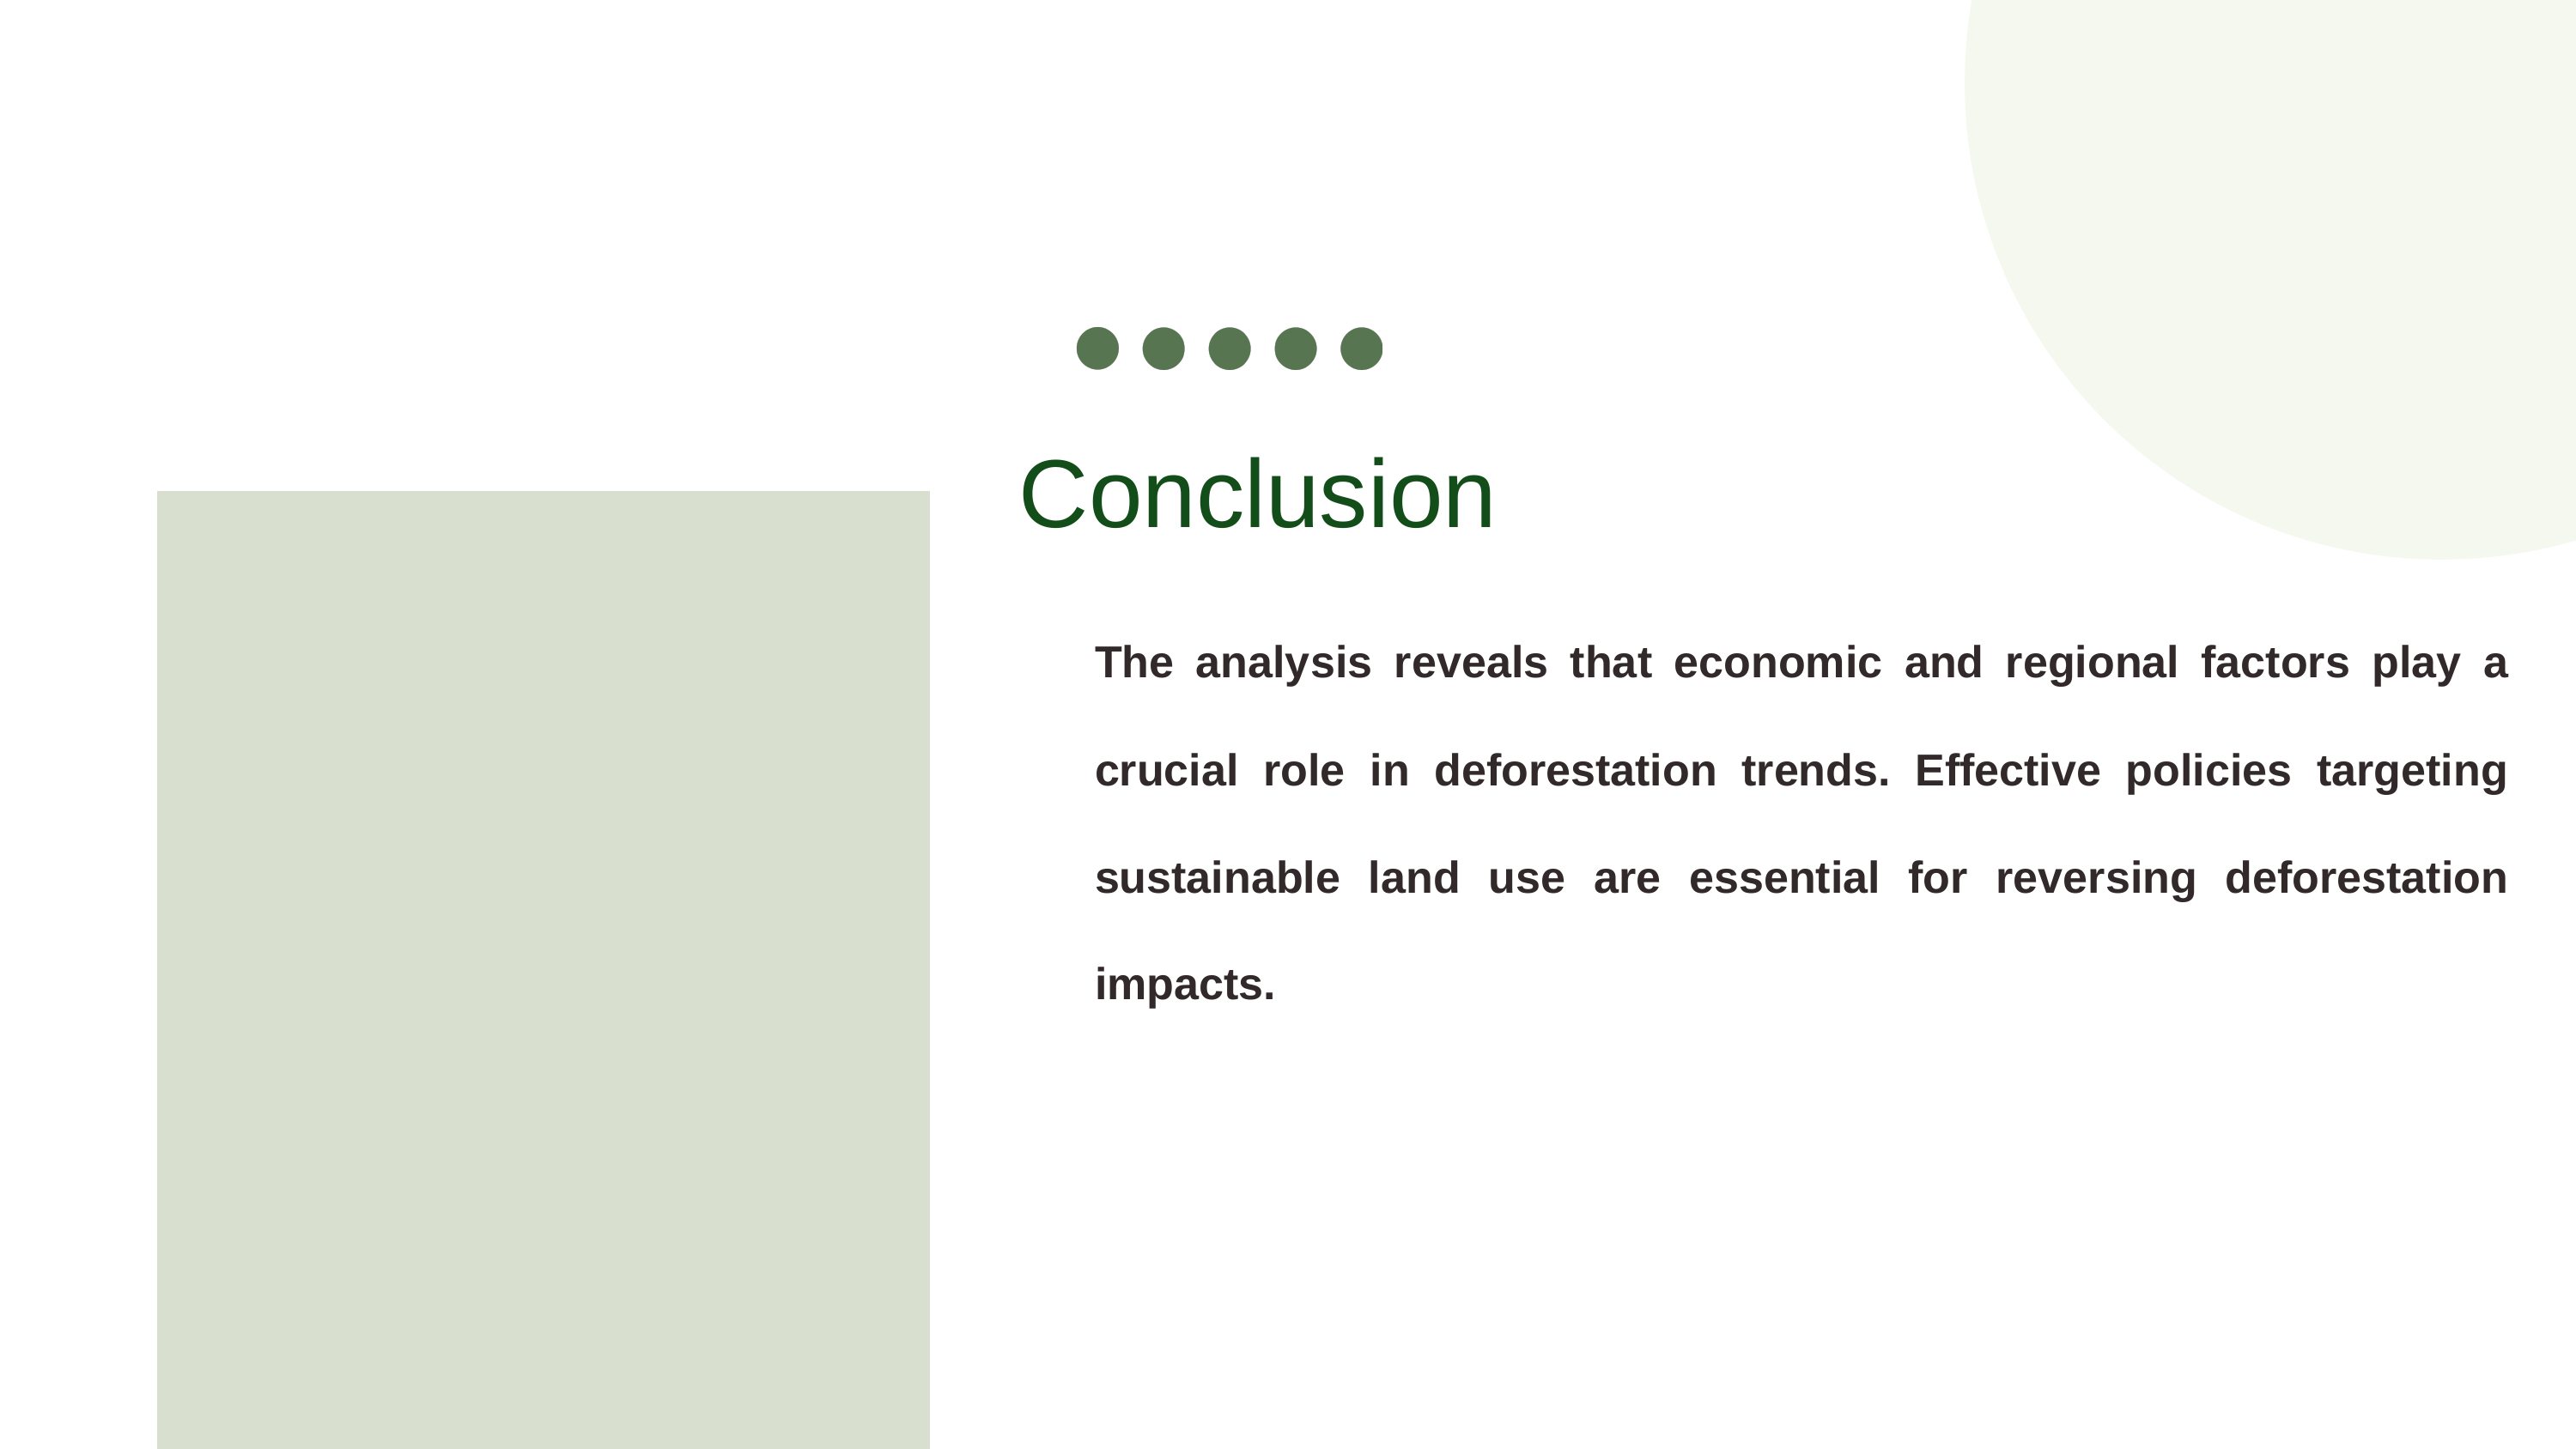

Conclusion

The analysis reveals that economic and regional factors play a crucial role in deforestation trends. Effective policies targeting sustainable land use are essential for reversing deforestation impacts.